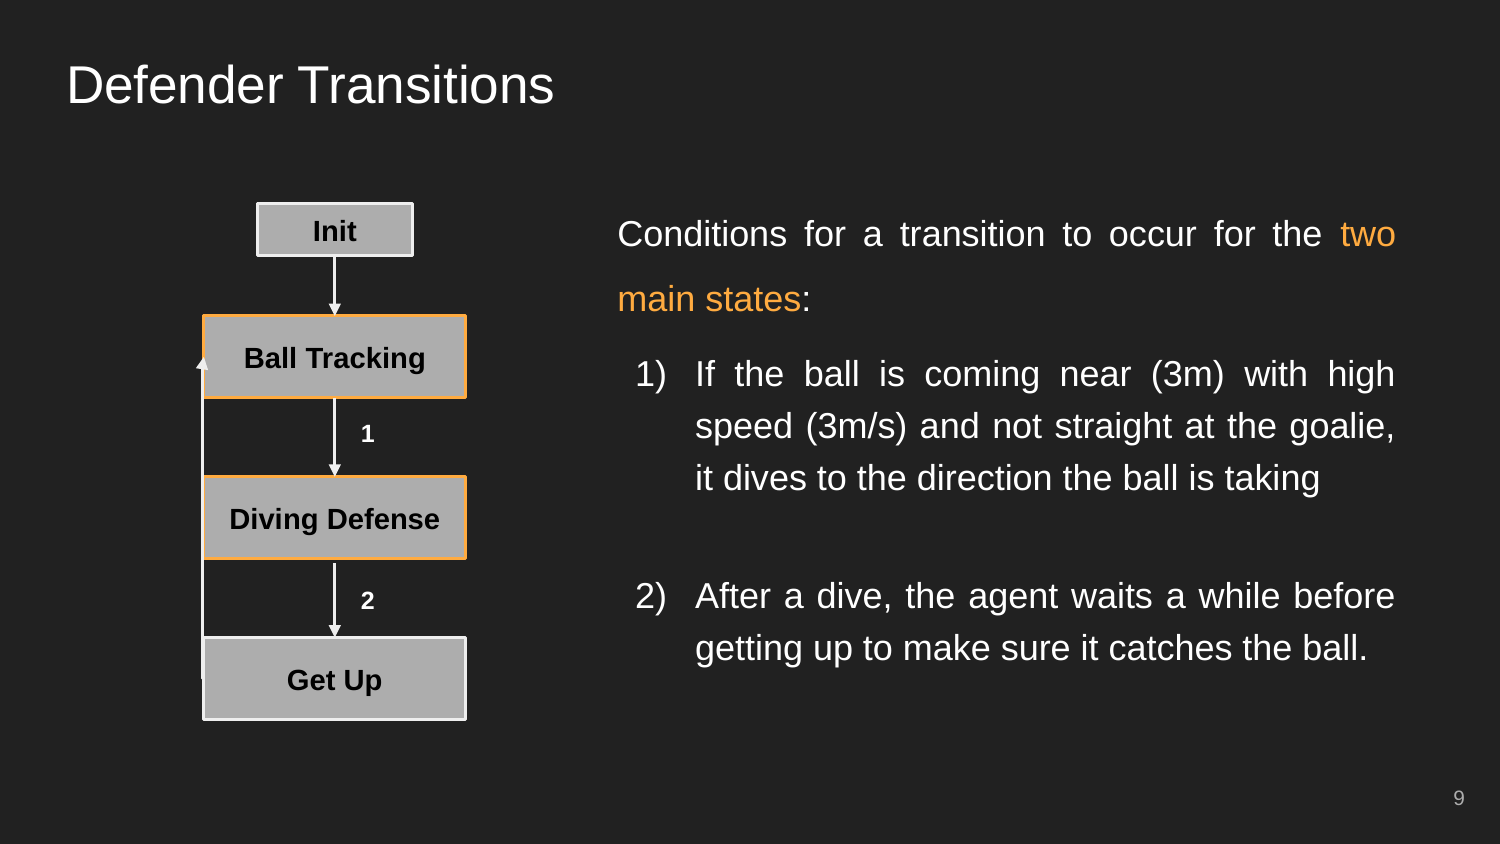

# Defender Transitions
Conditions for a transition to occur for the two main states:
If the ball is coming near (3m) with high speed (3m/s) and not straight at the goalie, it dives to the direction the ball is taking

After a dive, the agent waits a while before getting up to make sure it catches the ball.
Init
Ball Tracking
Diving Defense
Get Up
1
2
9